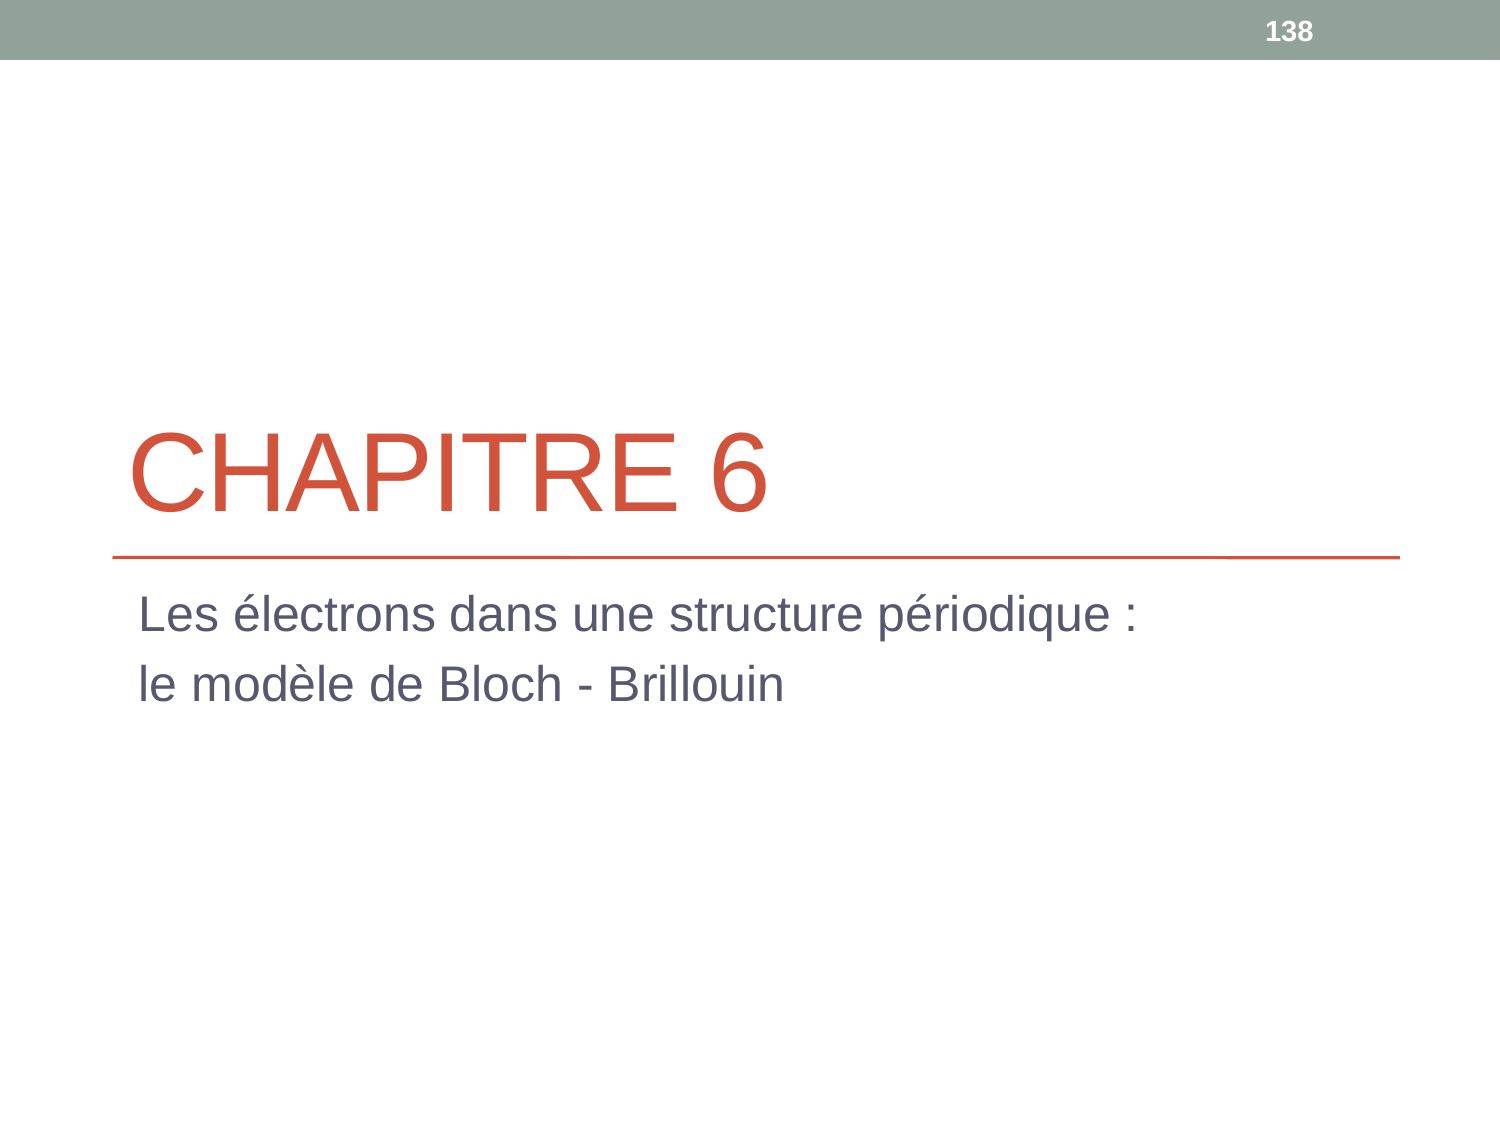

138
# Chapitre 6
Les électrons dans une structure périodique :
le modèle de Bloch - Brillouin